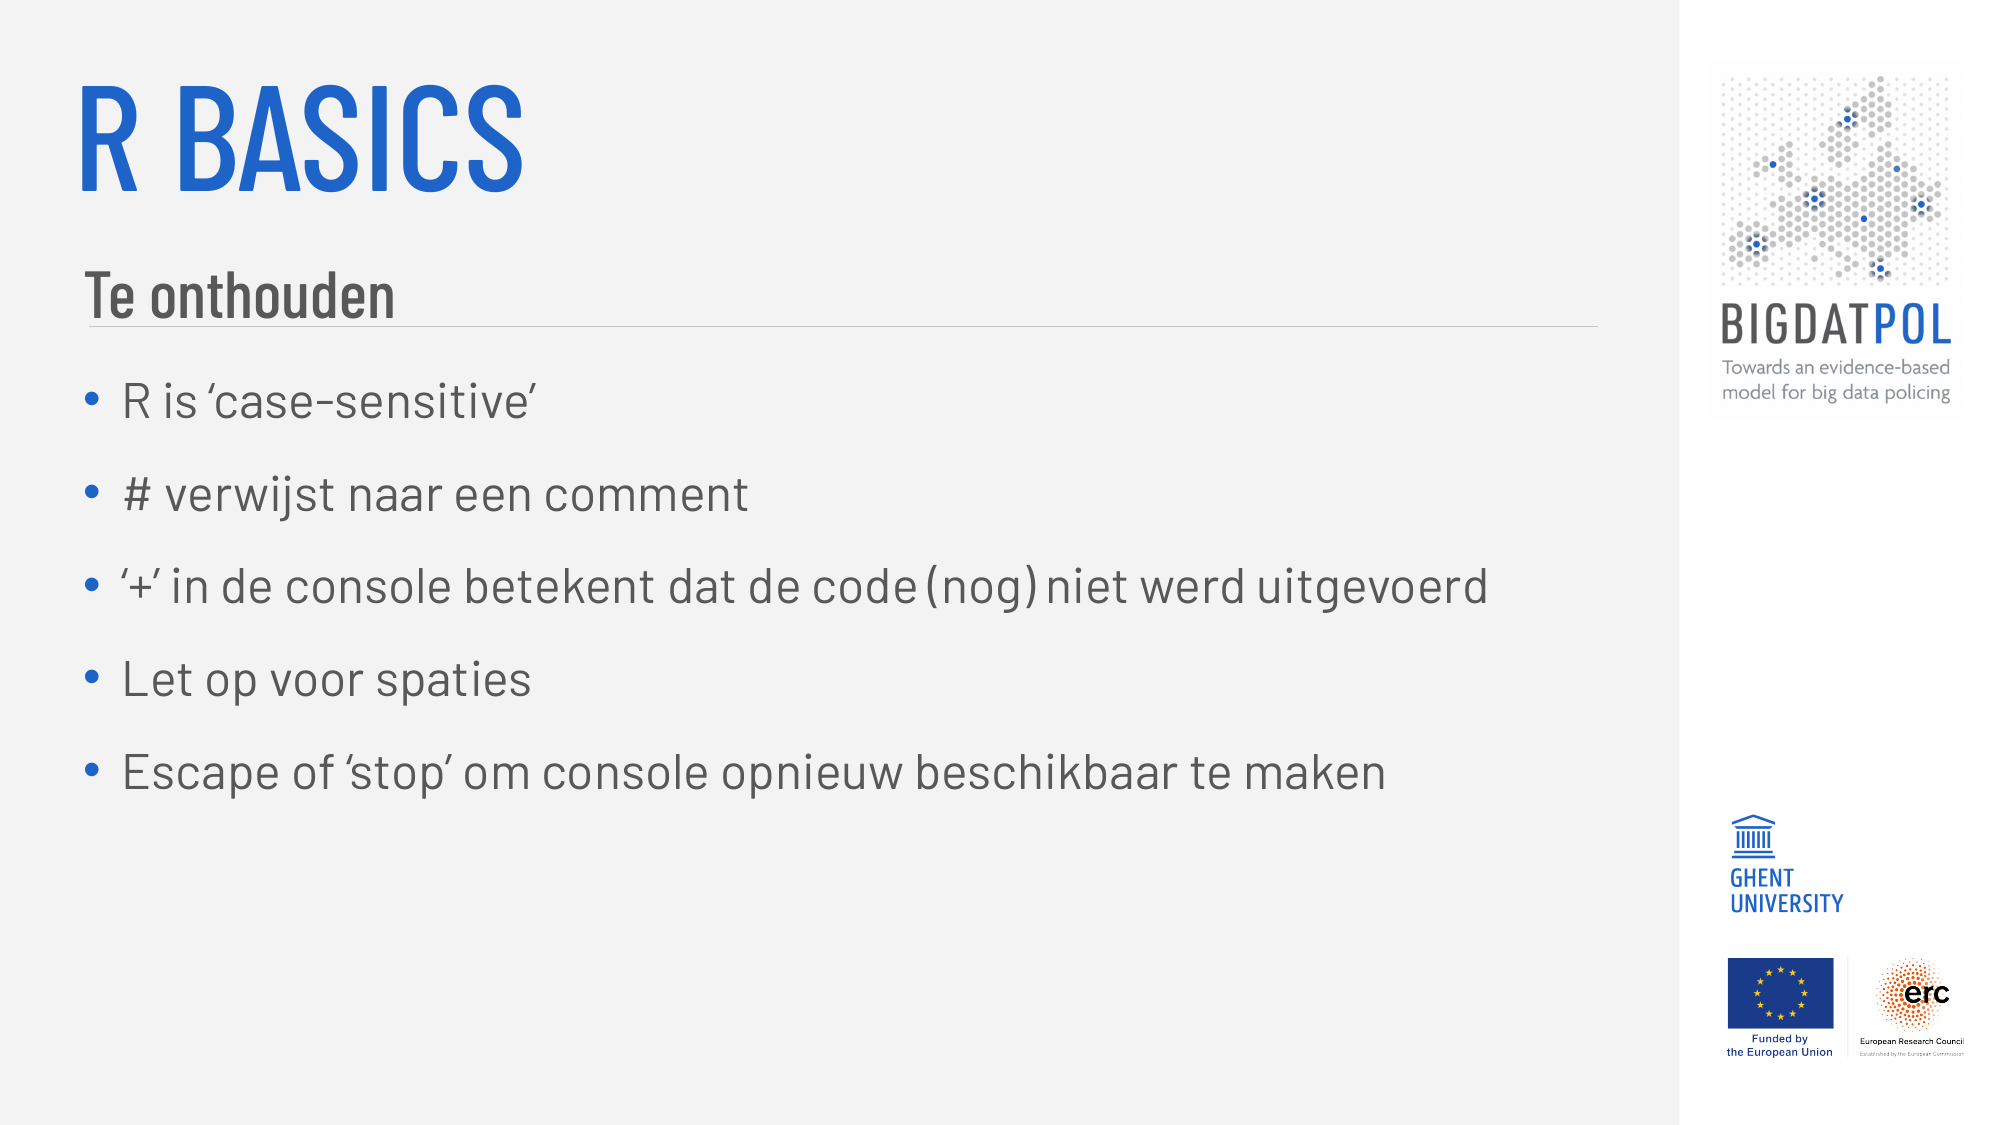

# R basics
Te onthouden
R is ‘case-sensitive’
# verwijst naar een comment
‘+’ in de console betekent dat de code (nog) niet werd uitgevoerd
Let op voor spaties
Escape of ‘stop’ om console opnieuw beschikbaar te maken